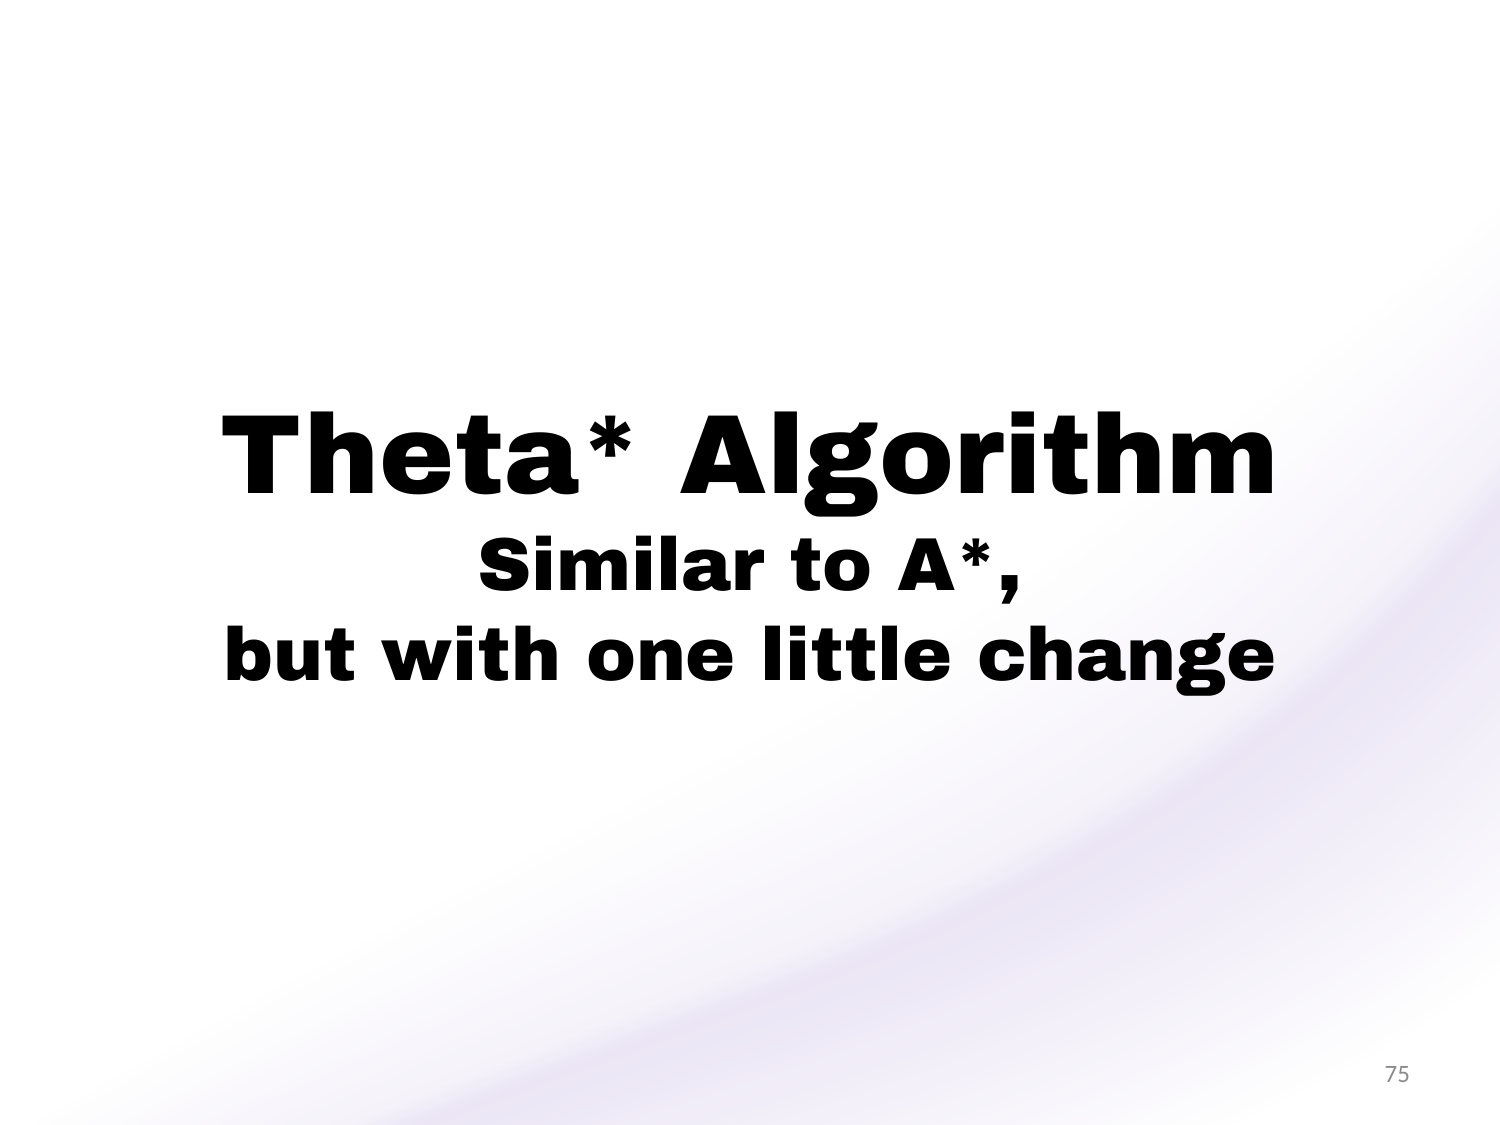

Theta* Algorithm
Similar to A*,
but with one little change
75